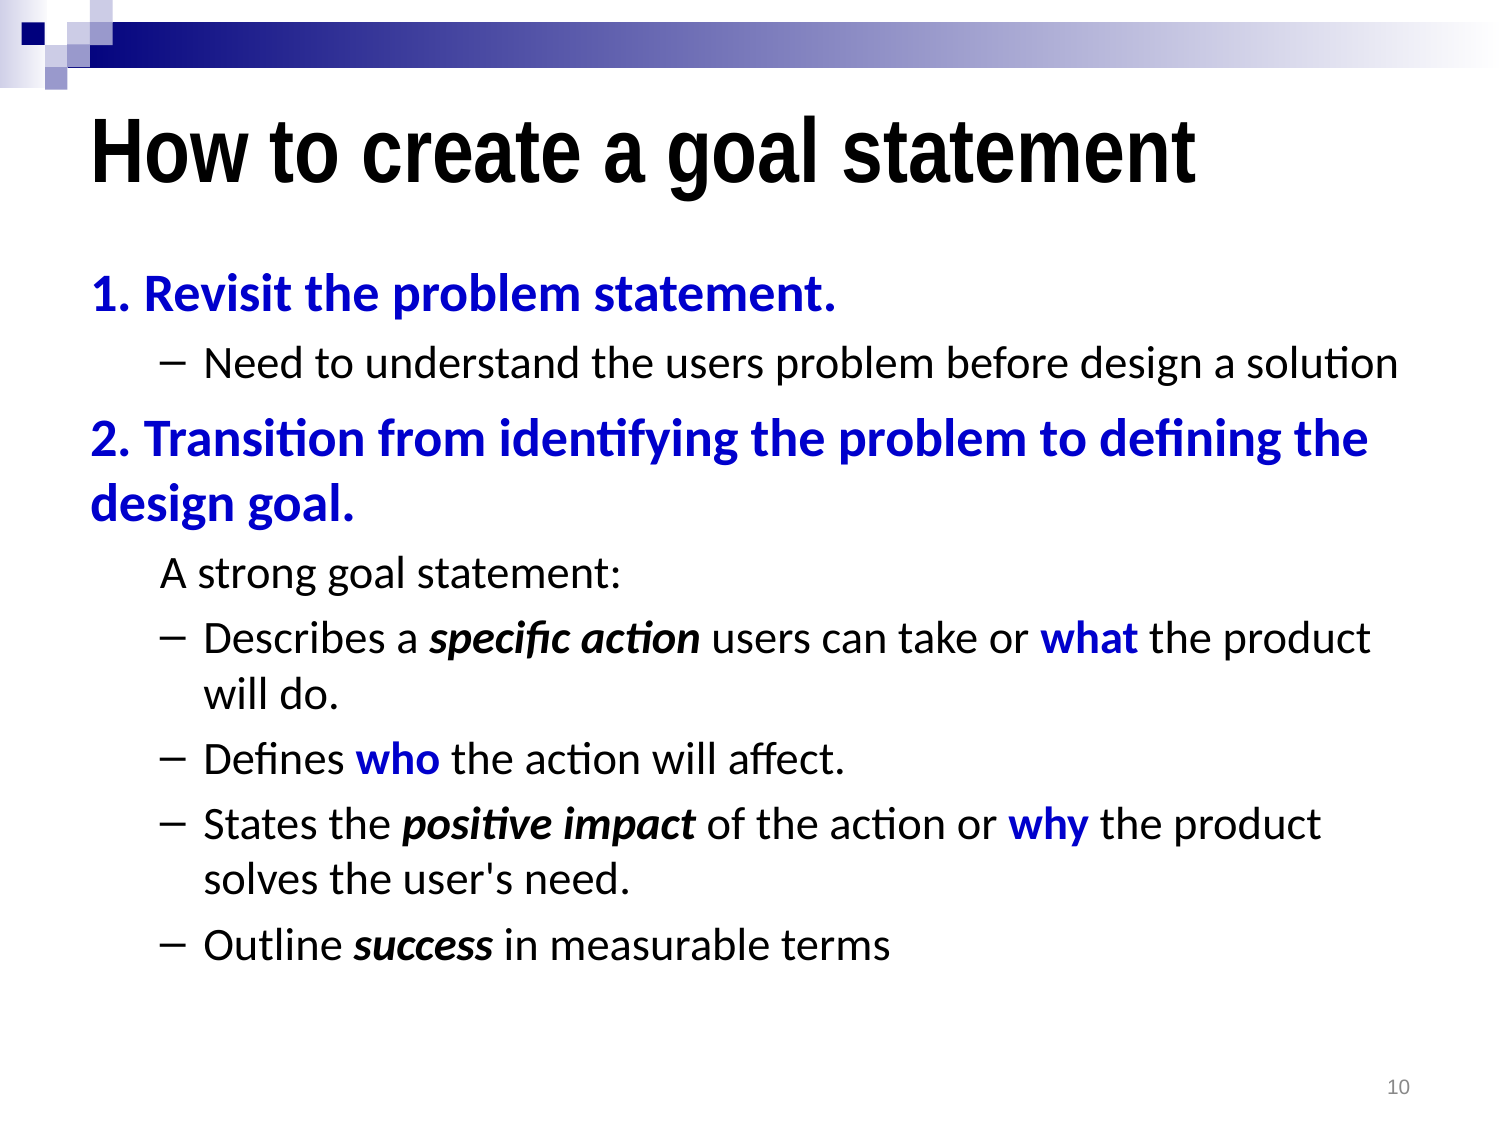

# How to create a goal statement
1. Revisit the problem statement.
Need to understand the users problem before design a solution
2. Transition from identifying the problem to defining the design goal.
A strong goal statement:
Describes a specific action users can take or what the product will do.
Defines who the action will affect.
States the positive impact of the action or why the product solves the user's need.
Outline success in measurable terms

10